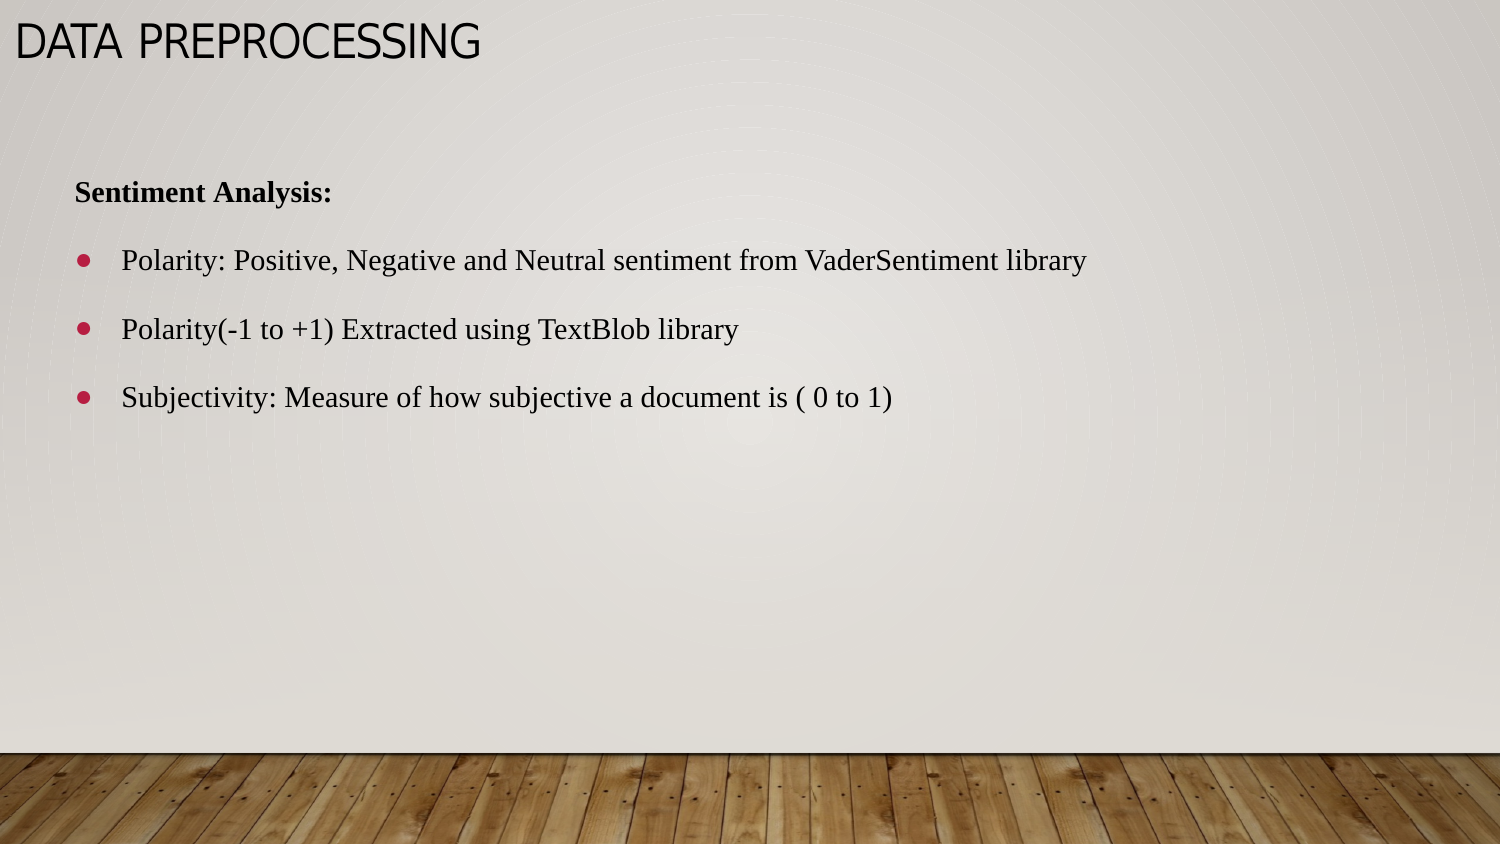

# Data preprocessing
Sentiment Analysis:
Polarity: Positive, Negative and Neutral sentiment from VaderSentiment library
Polarity(-1 to +1) Extracted using TextBlob library
Subjectivity: Measure of how subjective a document is ( 0 to 1)